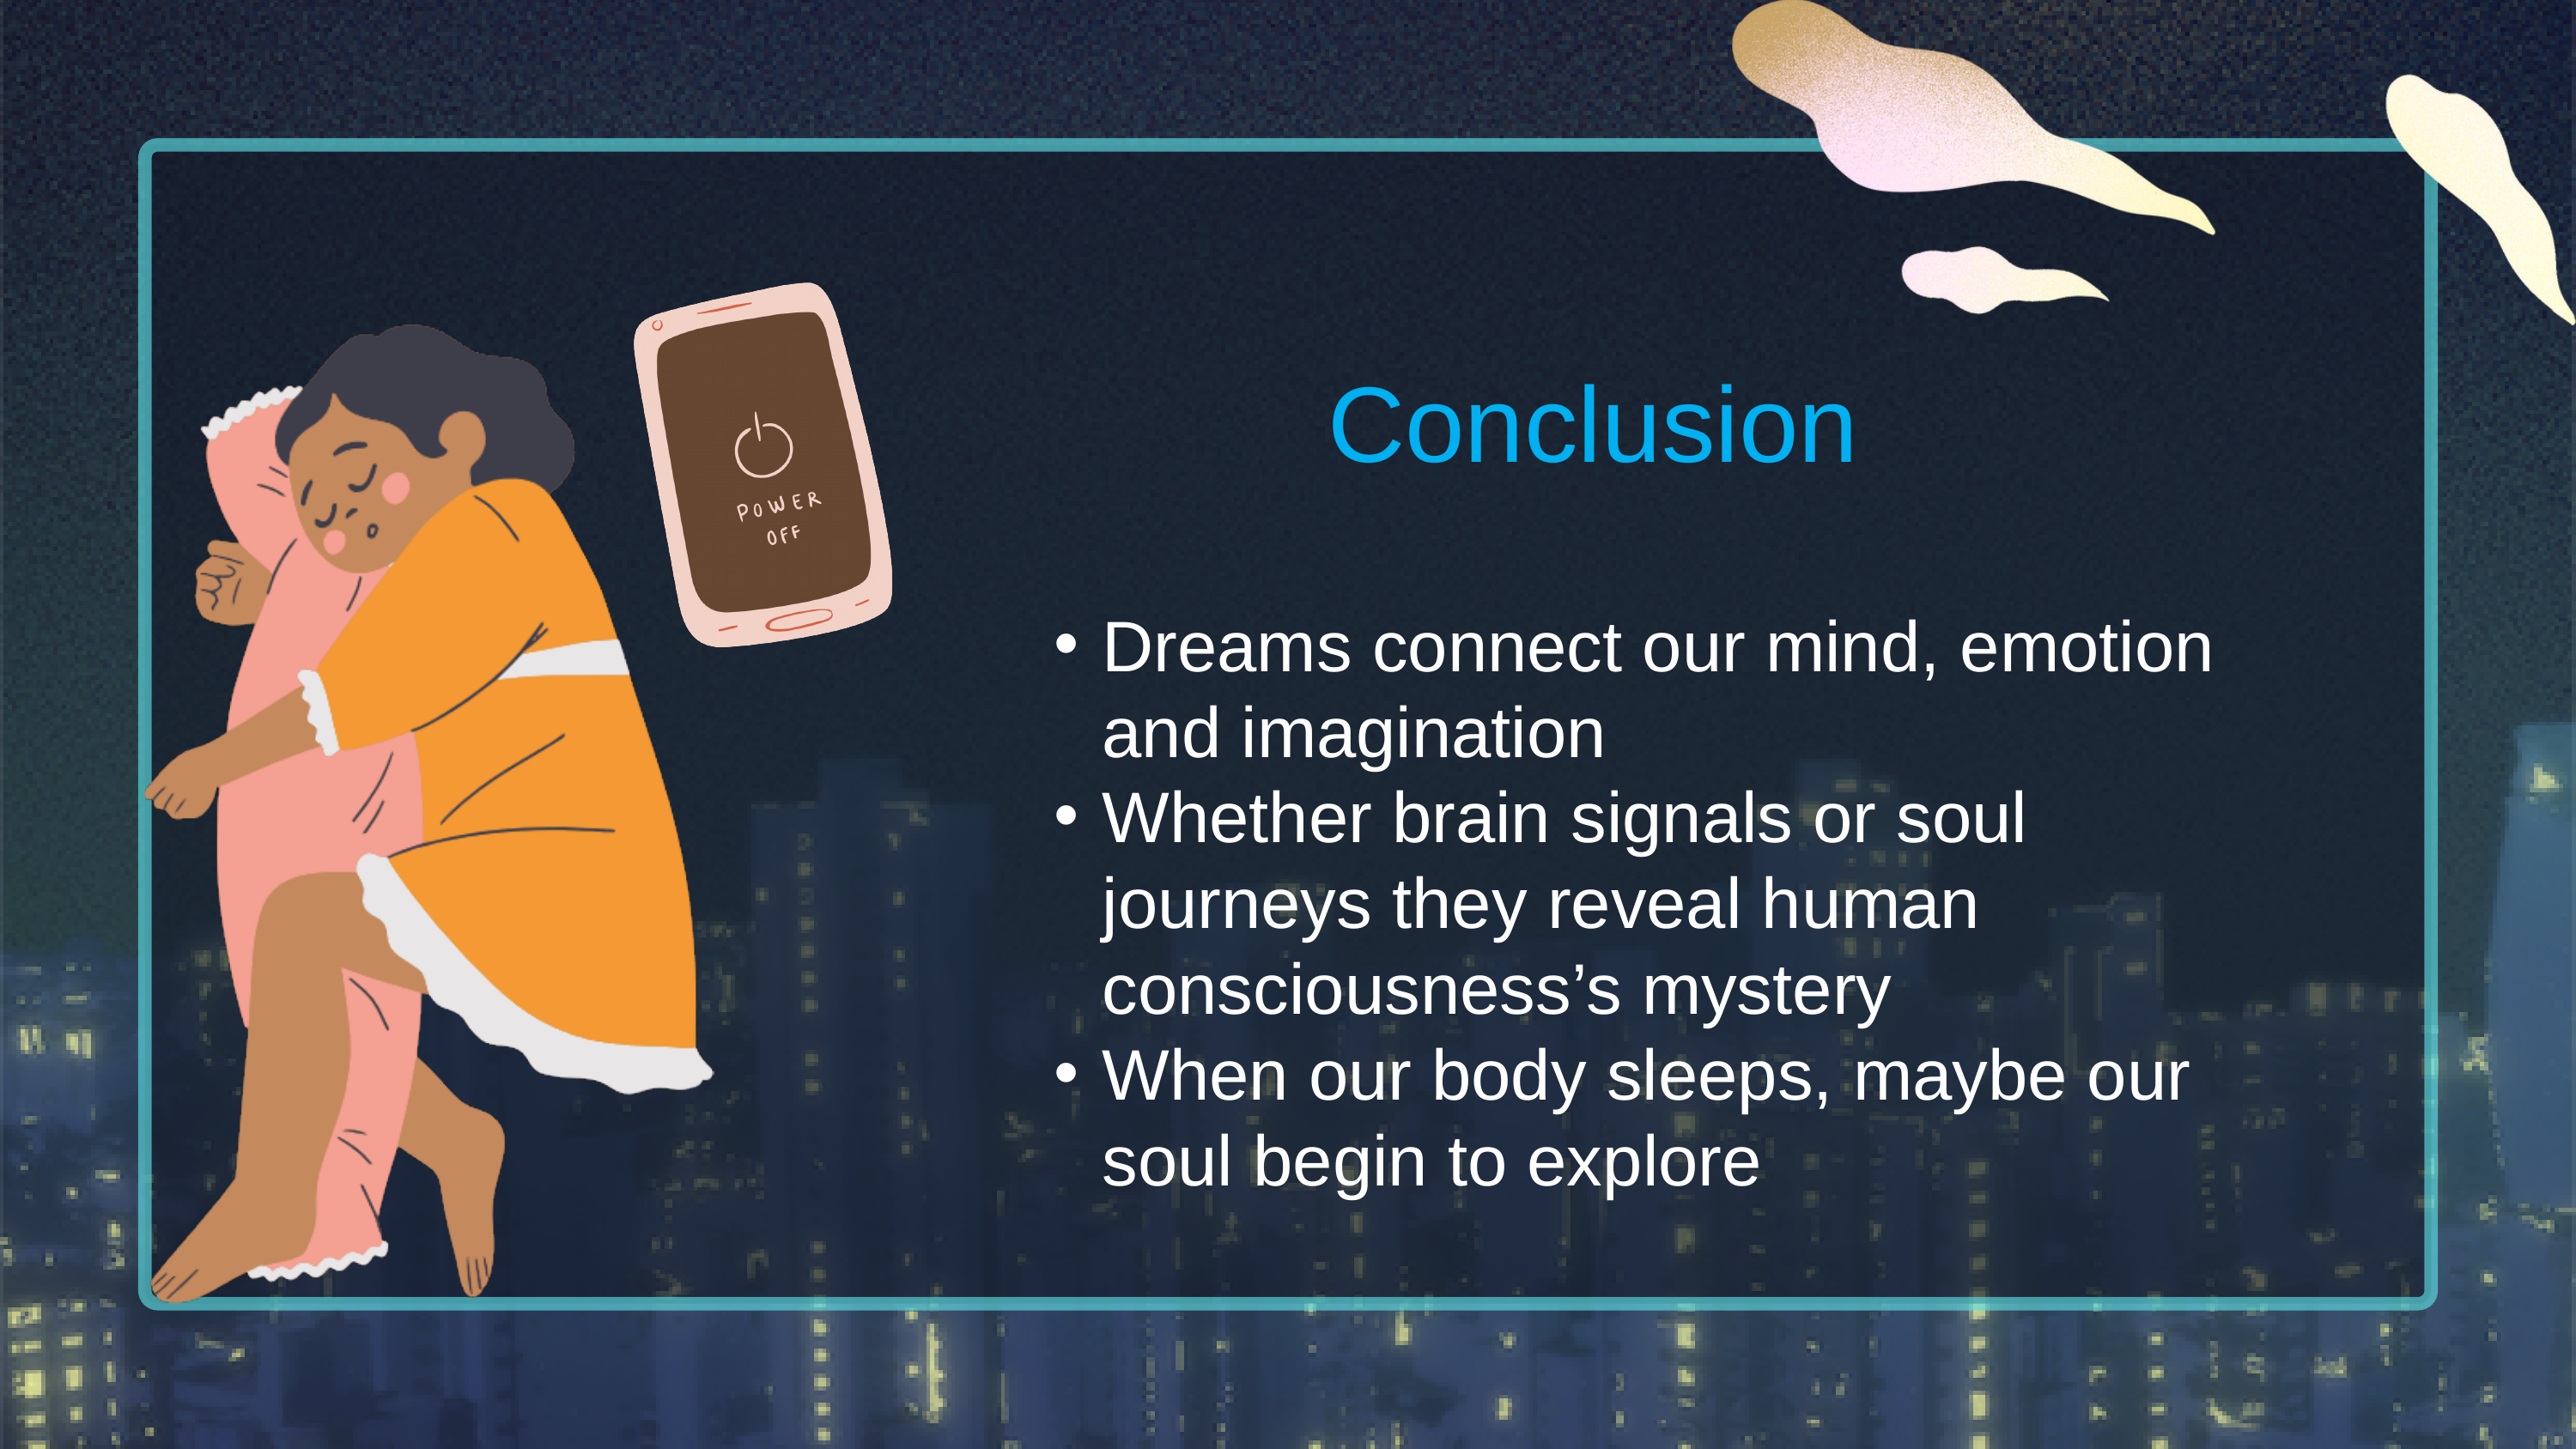

Conclusion
Dreams connect our mind, emotion and imagination
Whether brain signals or soul journeys they reveal human consciousness’s mystery
When our body sleeps, maybe our soul begin to explore